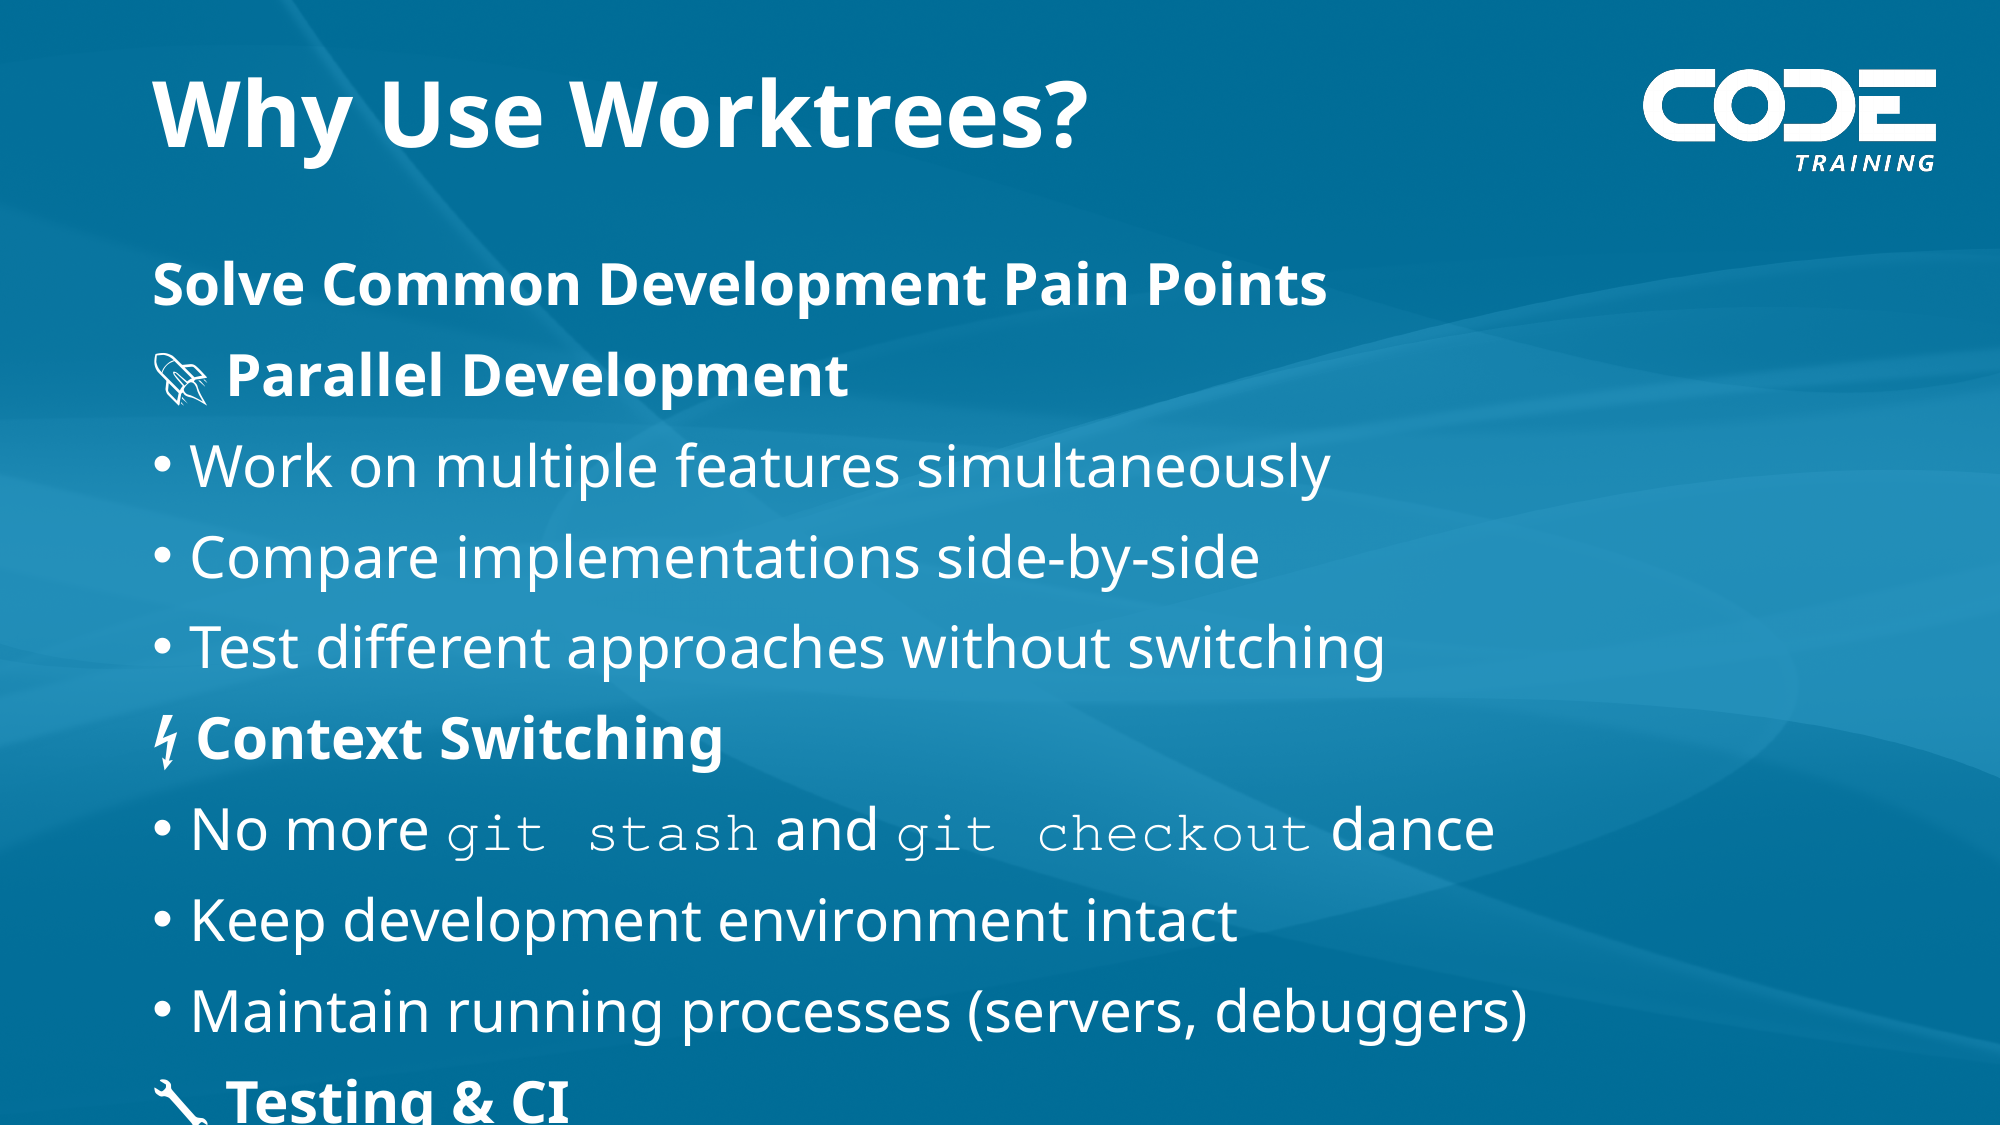

# Why Use Worktrees?
Solve Common Development Pain Points
🚀 Parallel Development
Work on multiple features simultaneously
Compare implementations side-by-side
Test different approaches without switching
⚡ Context Switching
No more git stash and git checkout dance
Keep development environment intact
Maintain running processes (servers, debuggers)
🔧 Testing & CI
Run tests on different branches simultaneously
Local integration testing
Branch comparison and validation